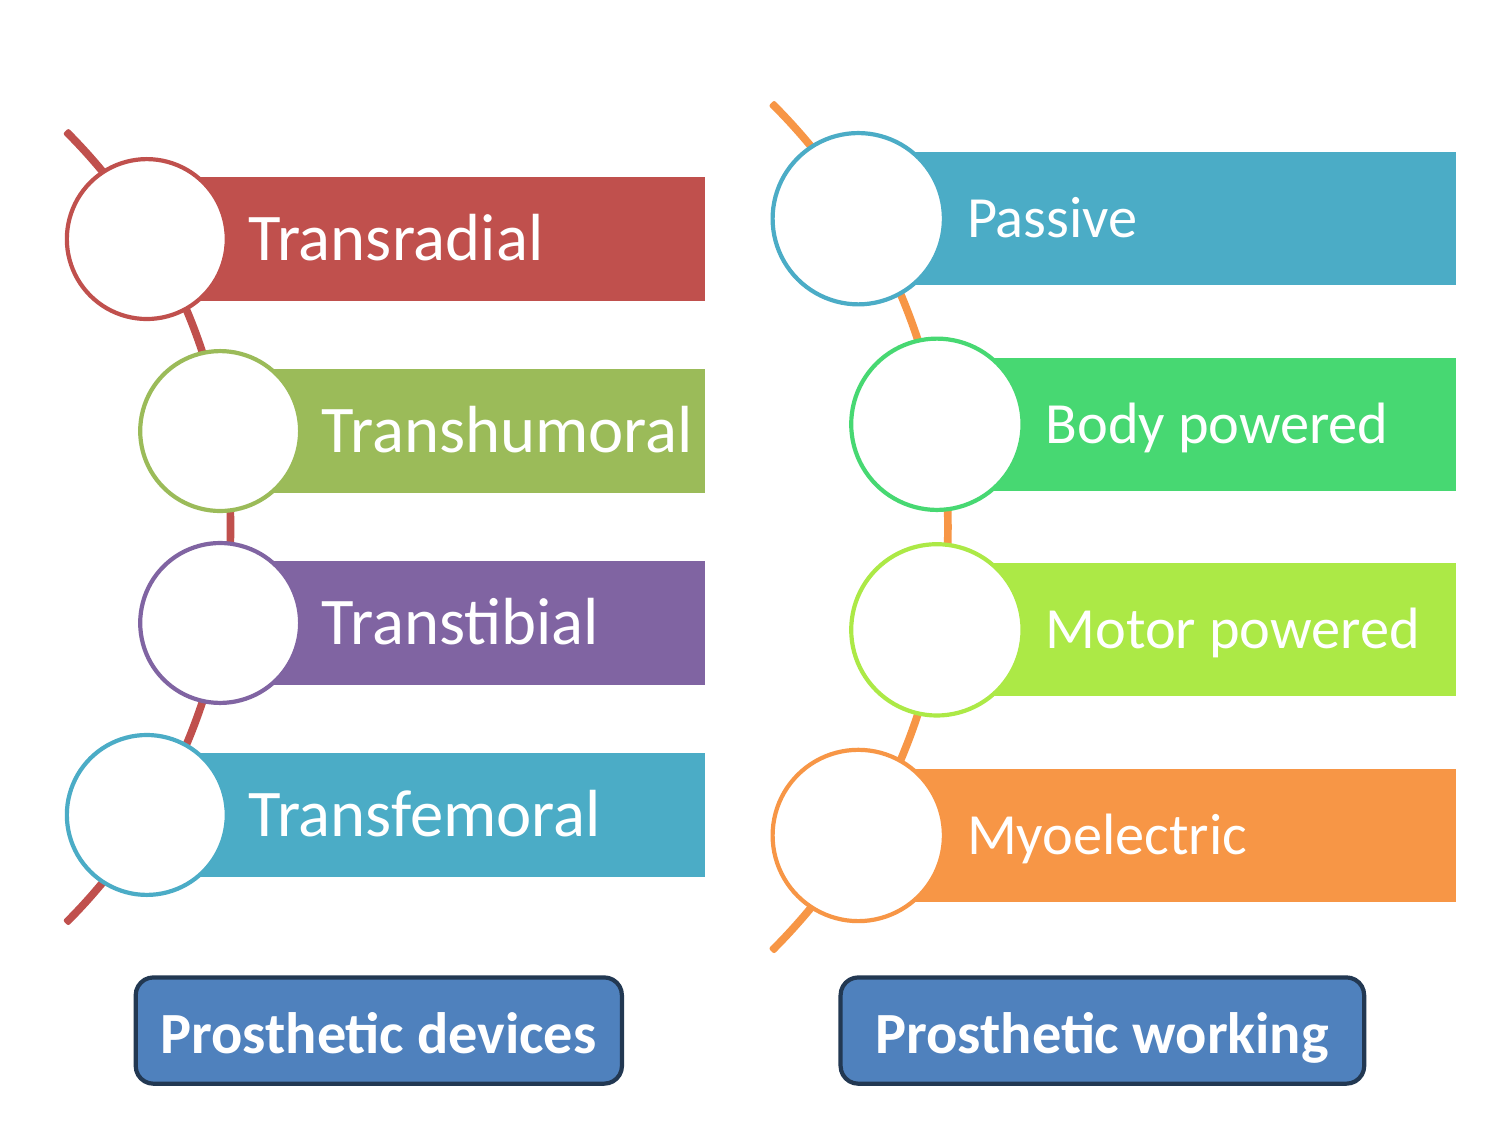

Transradial
Transhumoral
Transtibial
Transfemoral
Passive
Body powered
Motor powered
Myoelectric
Prosthetic devices
Prosthetic working